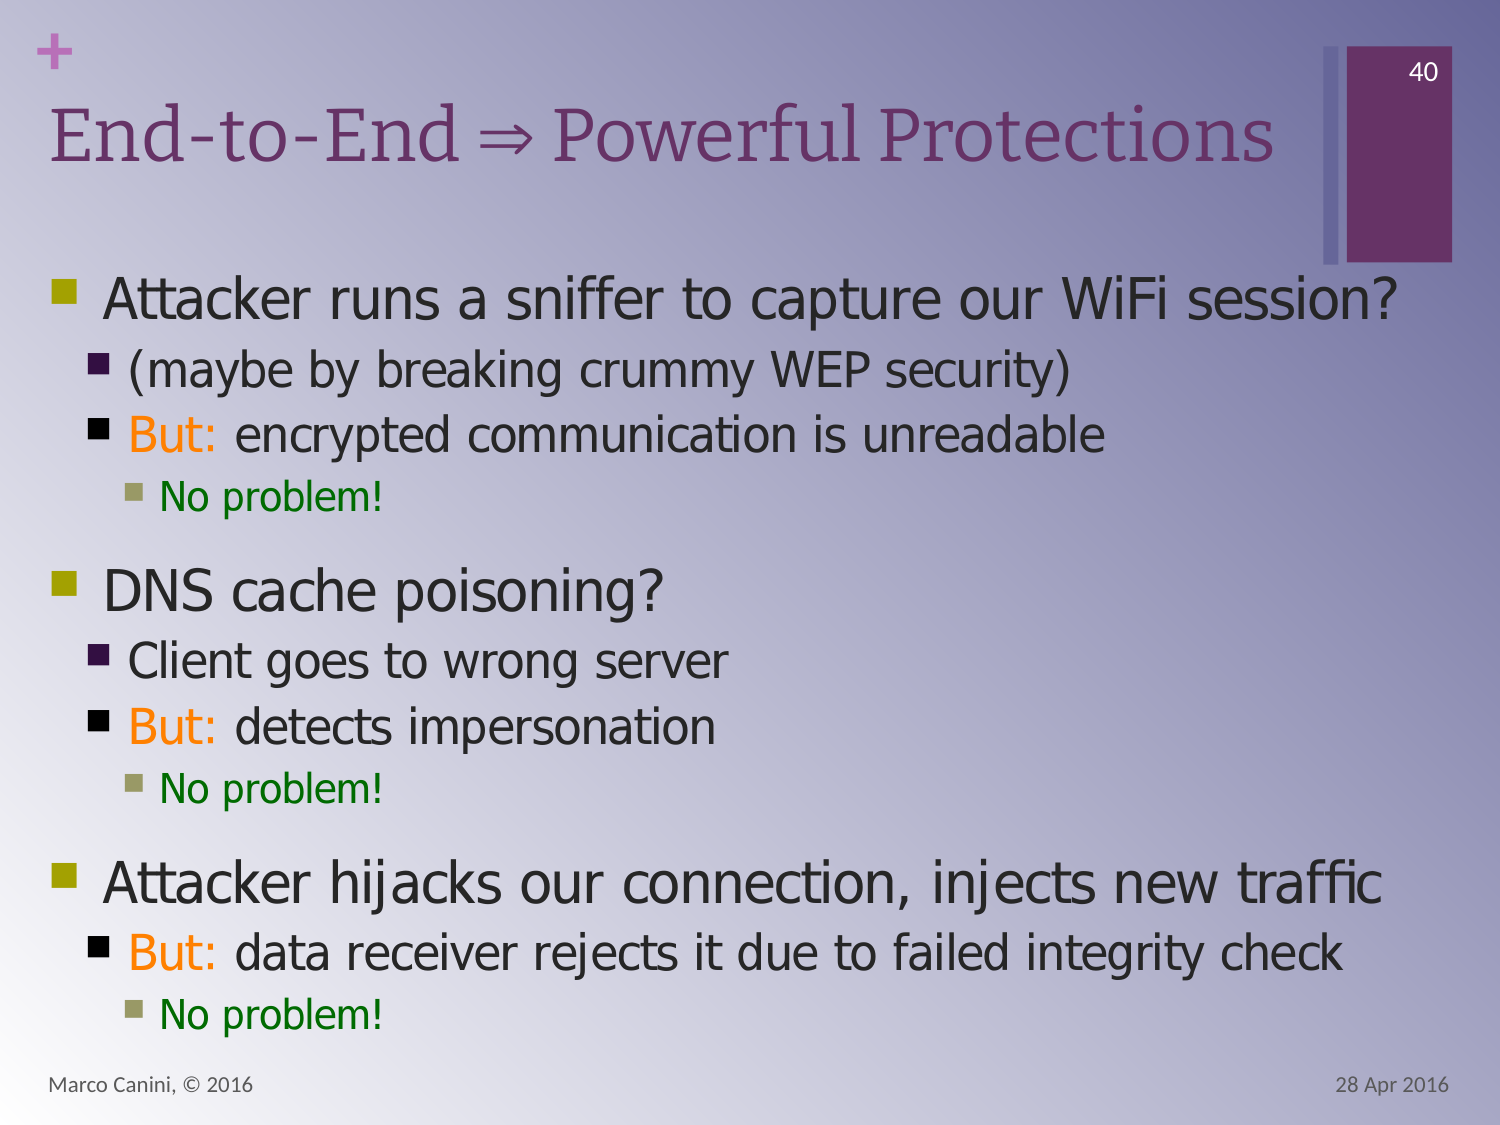

40
# End-to-End ⇒ Powerful Protections
Attacker runs a sniffer to capture our WiFi session?
(maybe by breaking crummy WEP security)
But: encrypted communication is unreadable
No problem!
DNS cache poisoning?
Client goes to wrong server
But: detects impersonation
No problem!
Attacker hijacks our connection, injects new traffic
But: data receiver rejects it due to failed integrity check
No problem!
Marco Canini, © 2016
28 Apr 2016